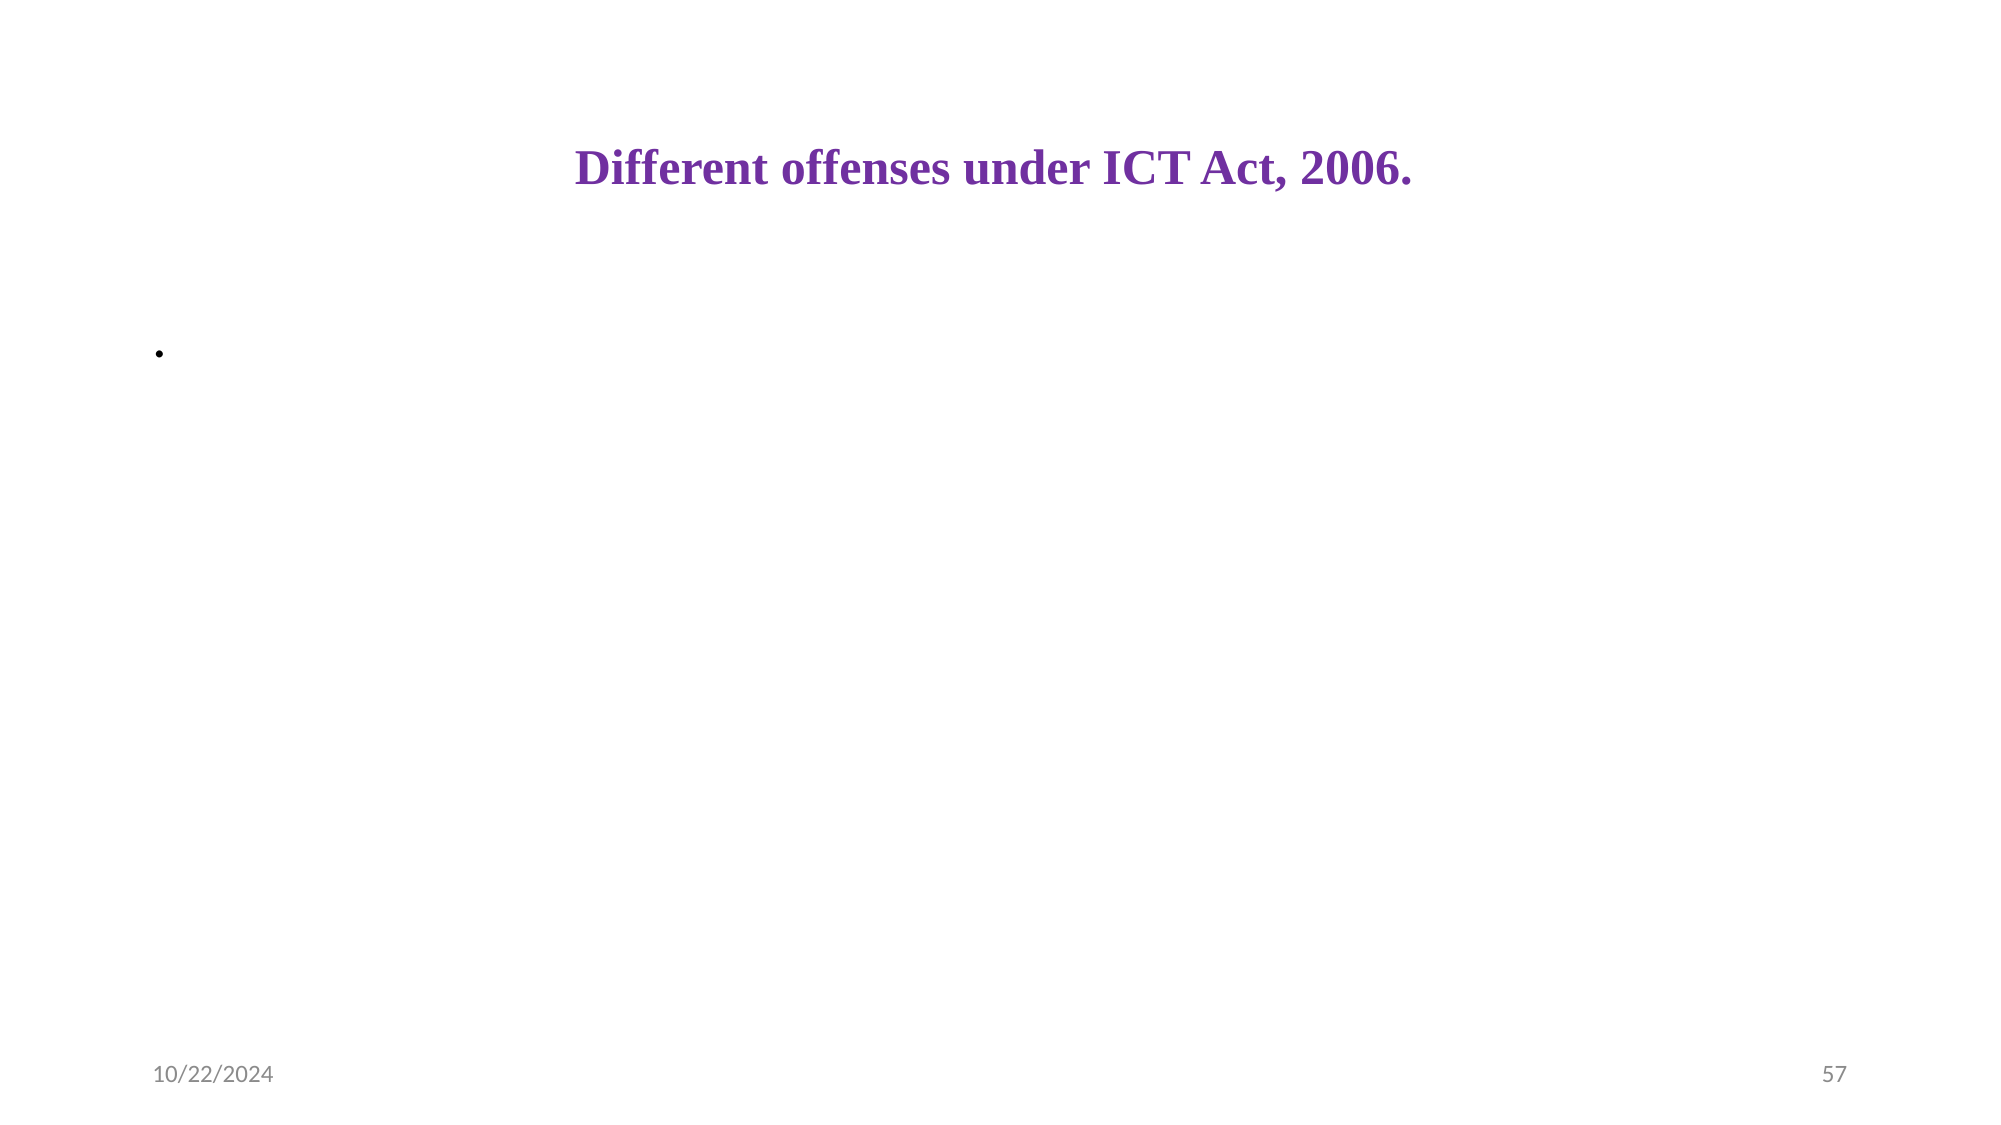

# Different offenses under ICT Act, 2006.
.
10/22/2024
57